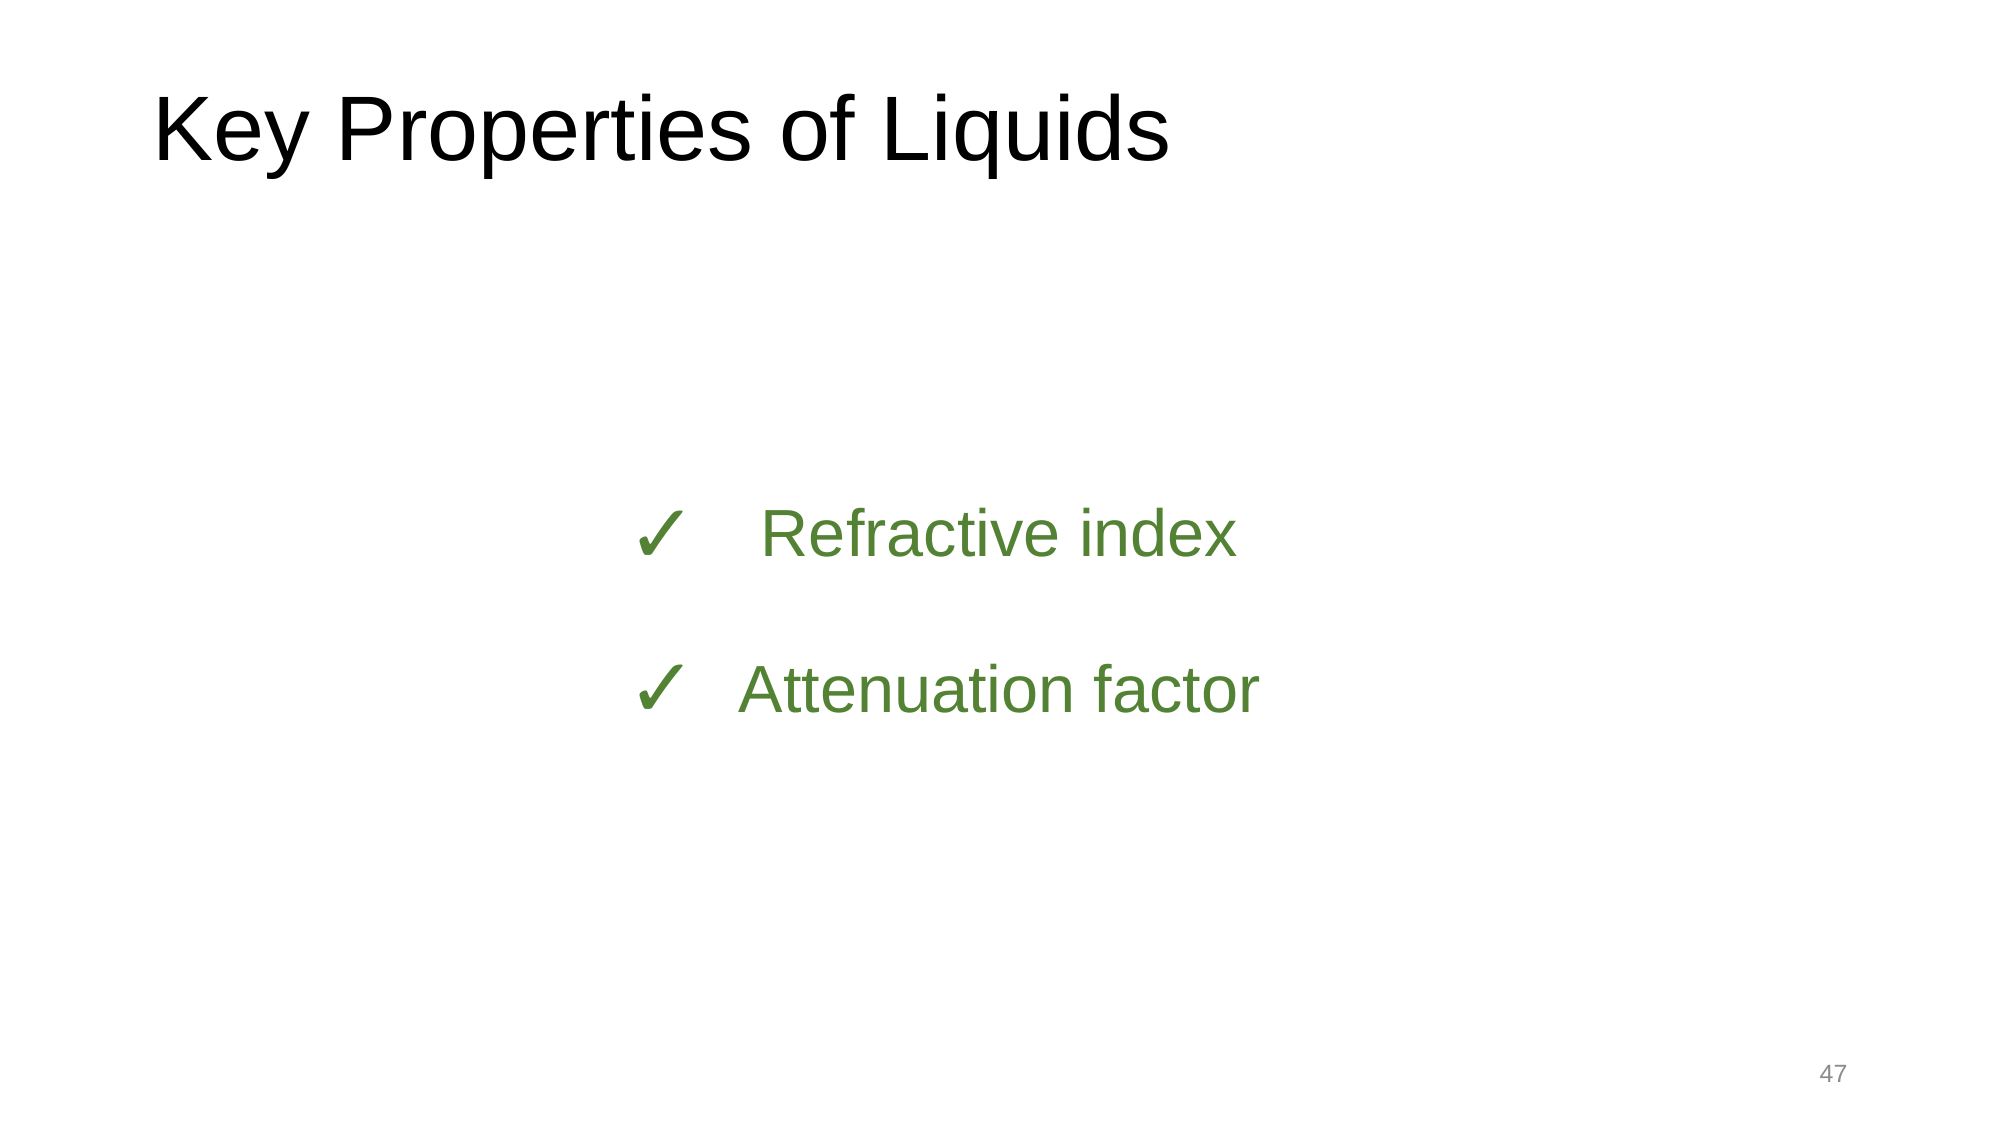

# Key Properties of Liquids

✓
Refractive index
✓
Attenuation factor
47